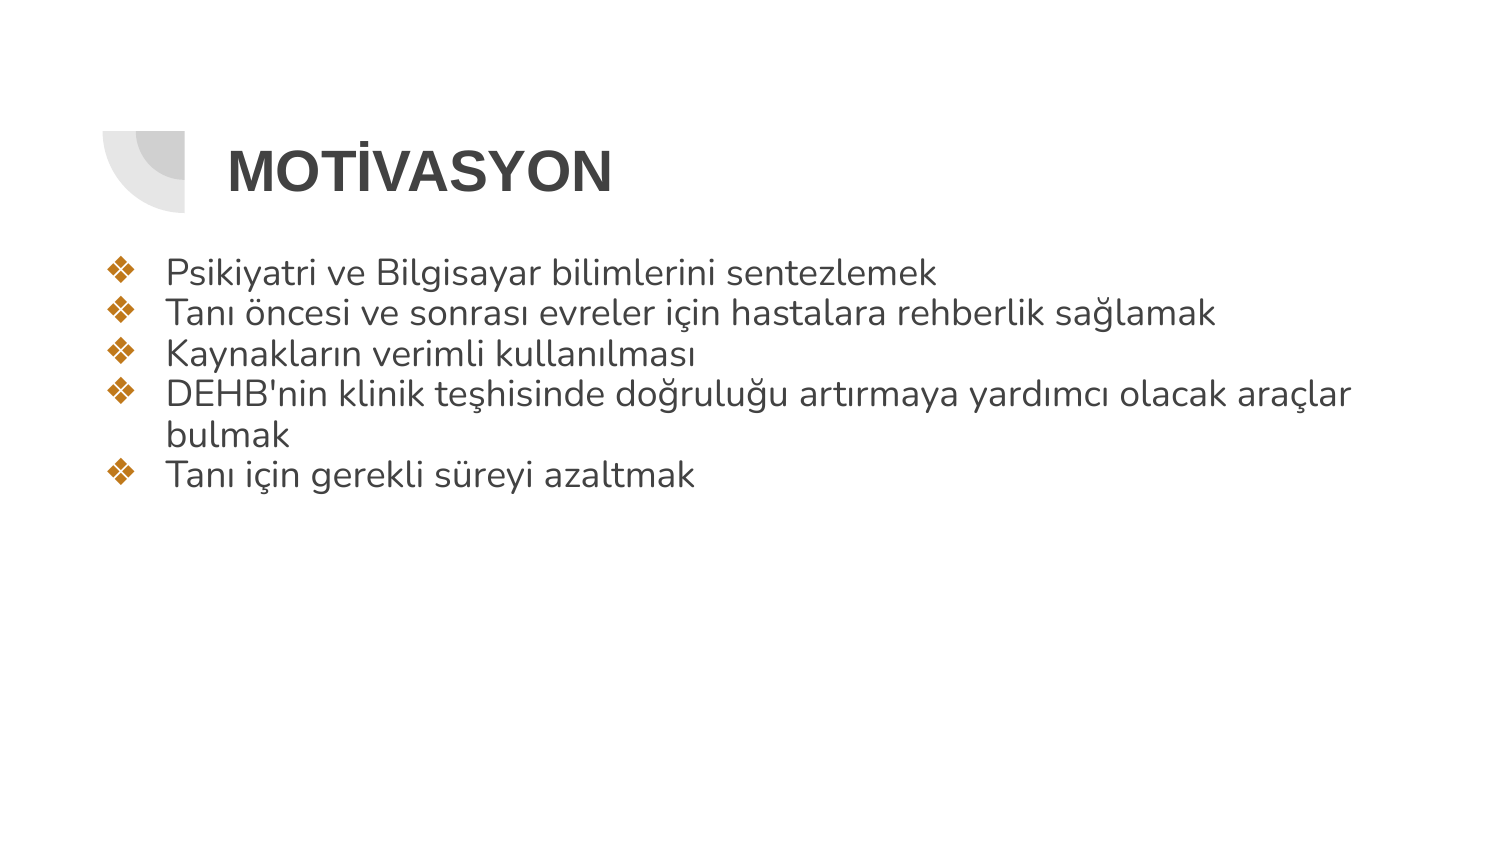

# MOTİVASYON
Psikiyatri ve Bilgisayar bilimlerini sentezlemek
Tanı öncesi ve sonrası evreler için hastalara rehberlik sağlamak
Kaynakların verimli kullanılması
DEHB'nin klinik teşhisinde doğruluğu artırmaya yardımcı olacak araçlar bulmak
Tanı için gerekli süreyi azaltmak